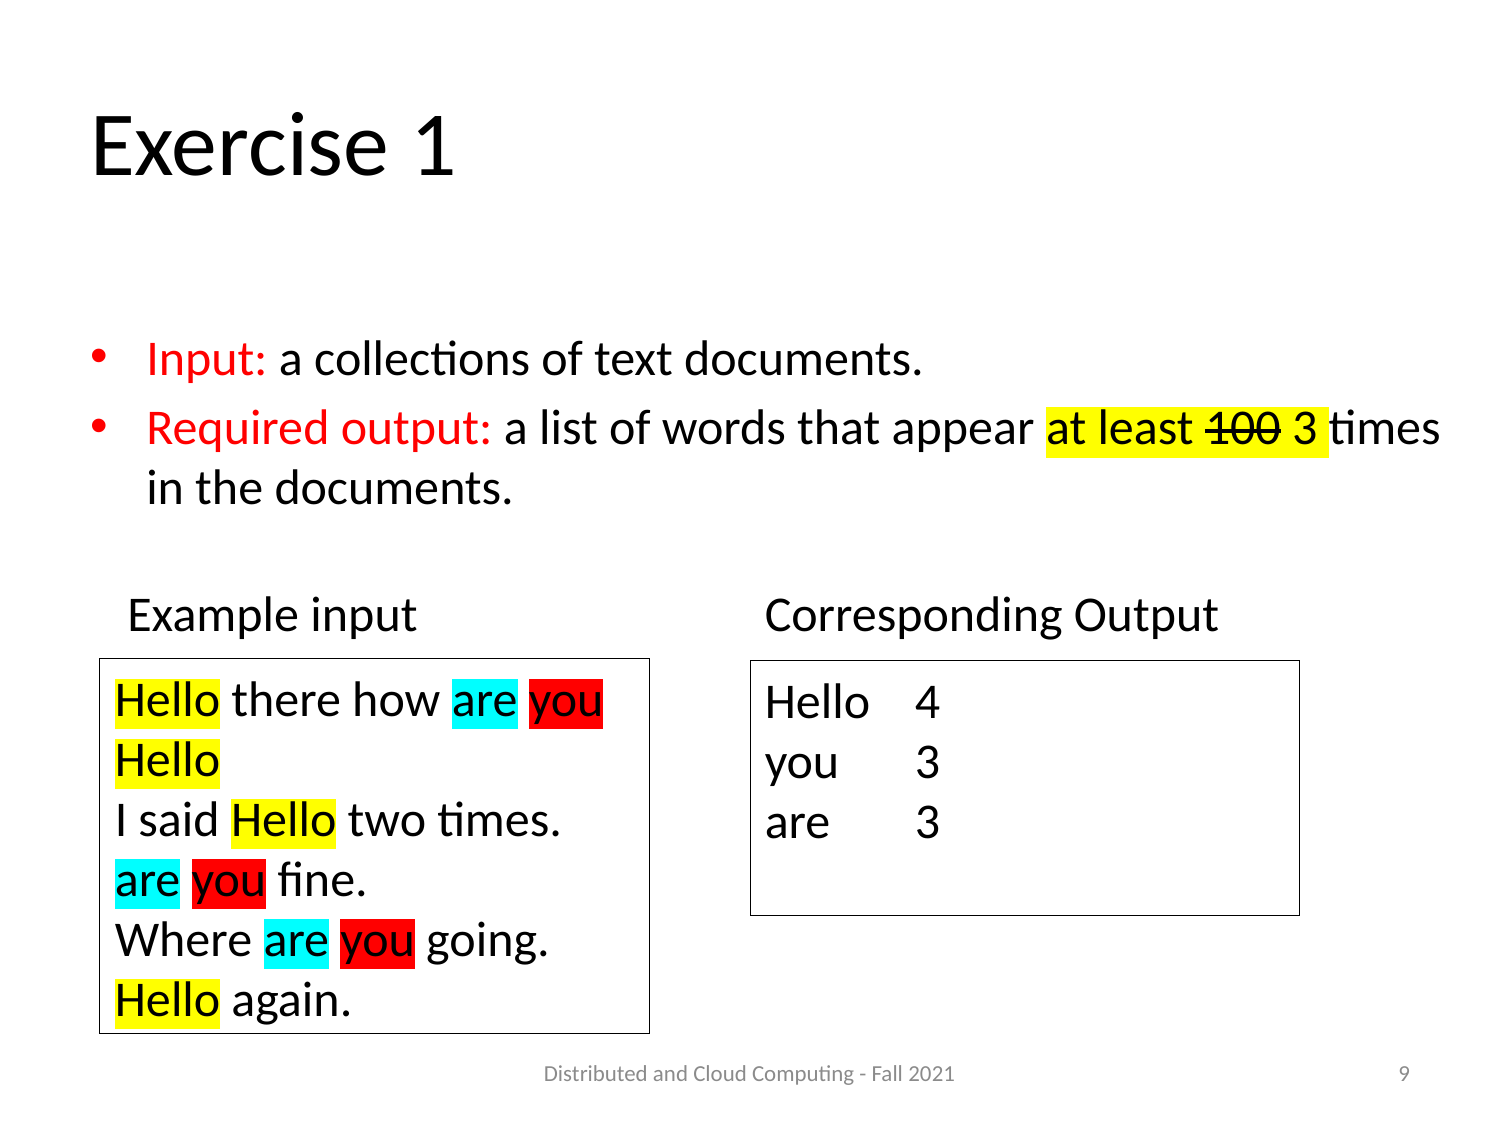

# Exercise 1

Input: a collections of text documents.
Required output: a list of words that appear at least 100 3 times in the documents.

Example input
Corresponding Output
Hello there how are you
Hello
I said Hello two times.
are you fine.
Where are you going.
Hello again.
Hello	4
you	3
are	3

Distributed and Cloud Computing - Fall 2021
9